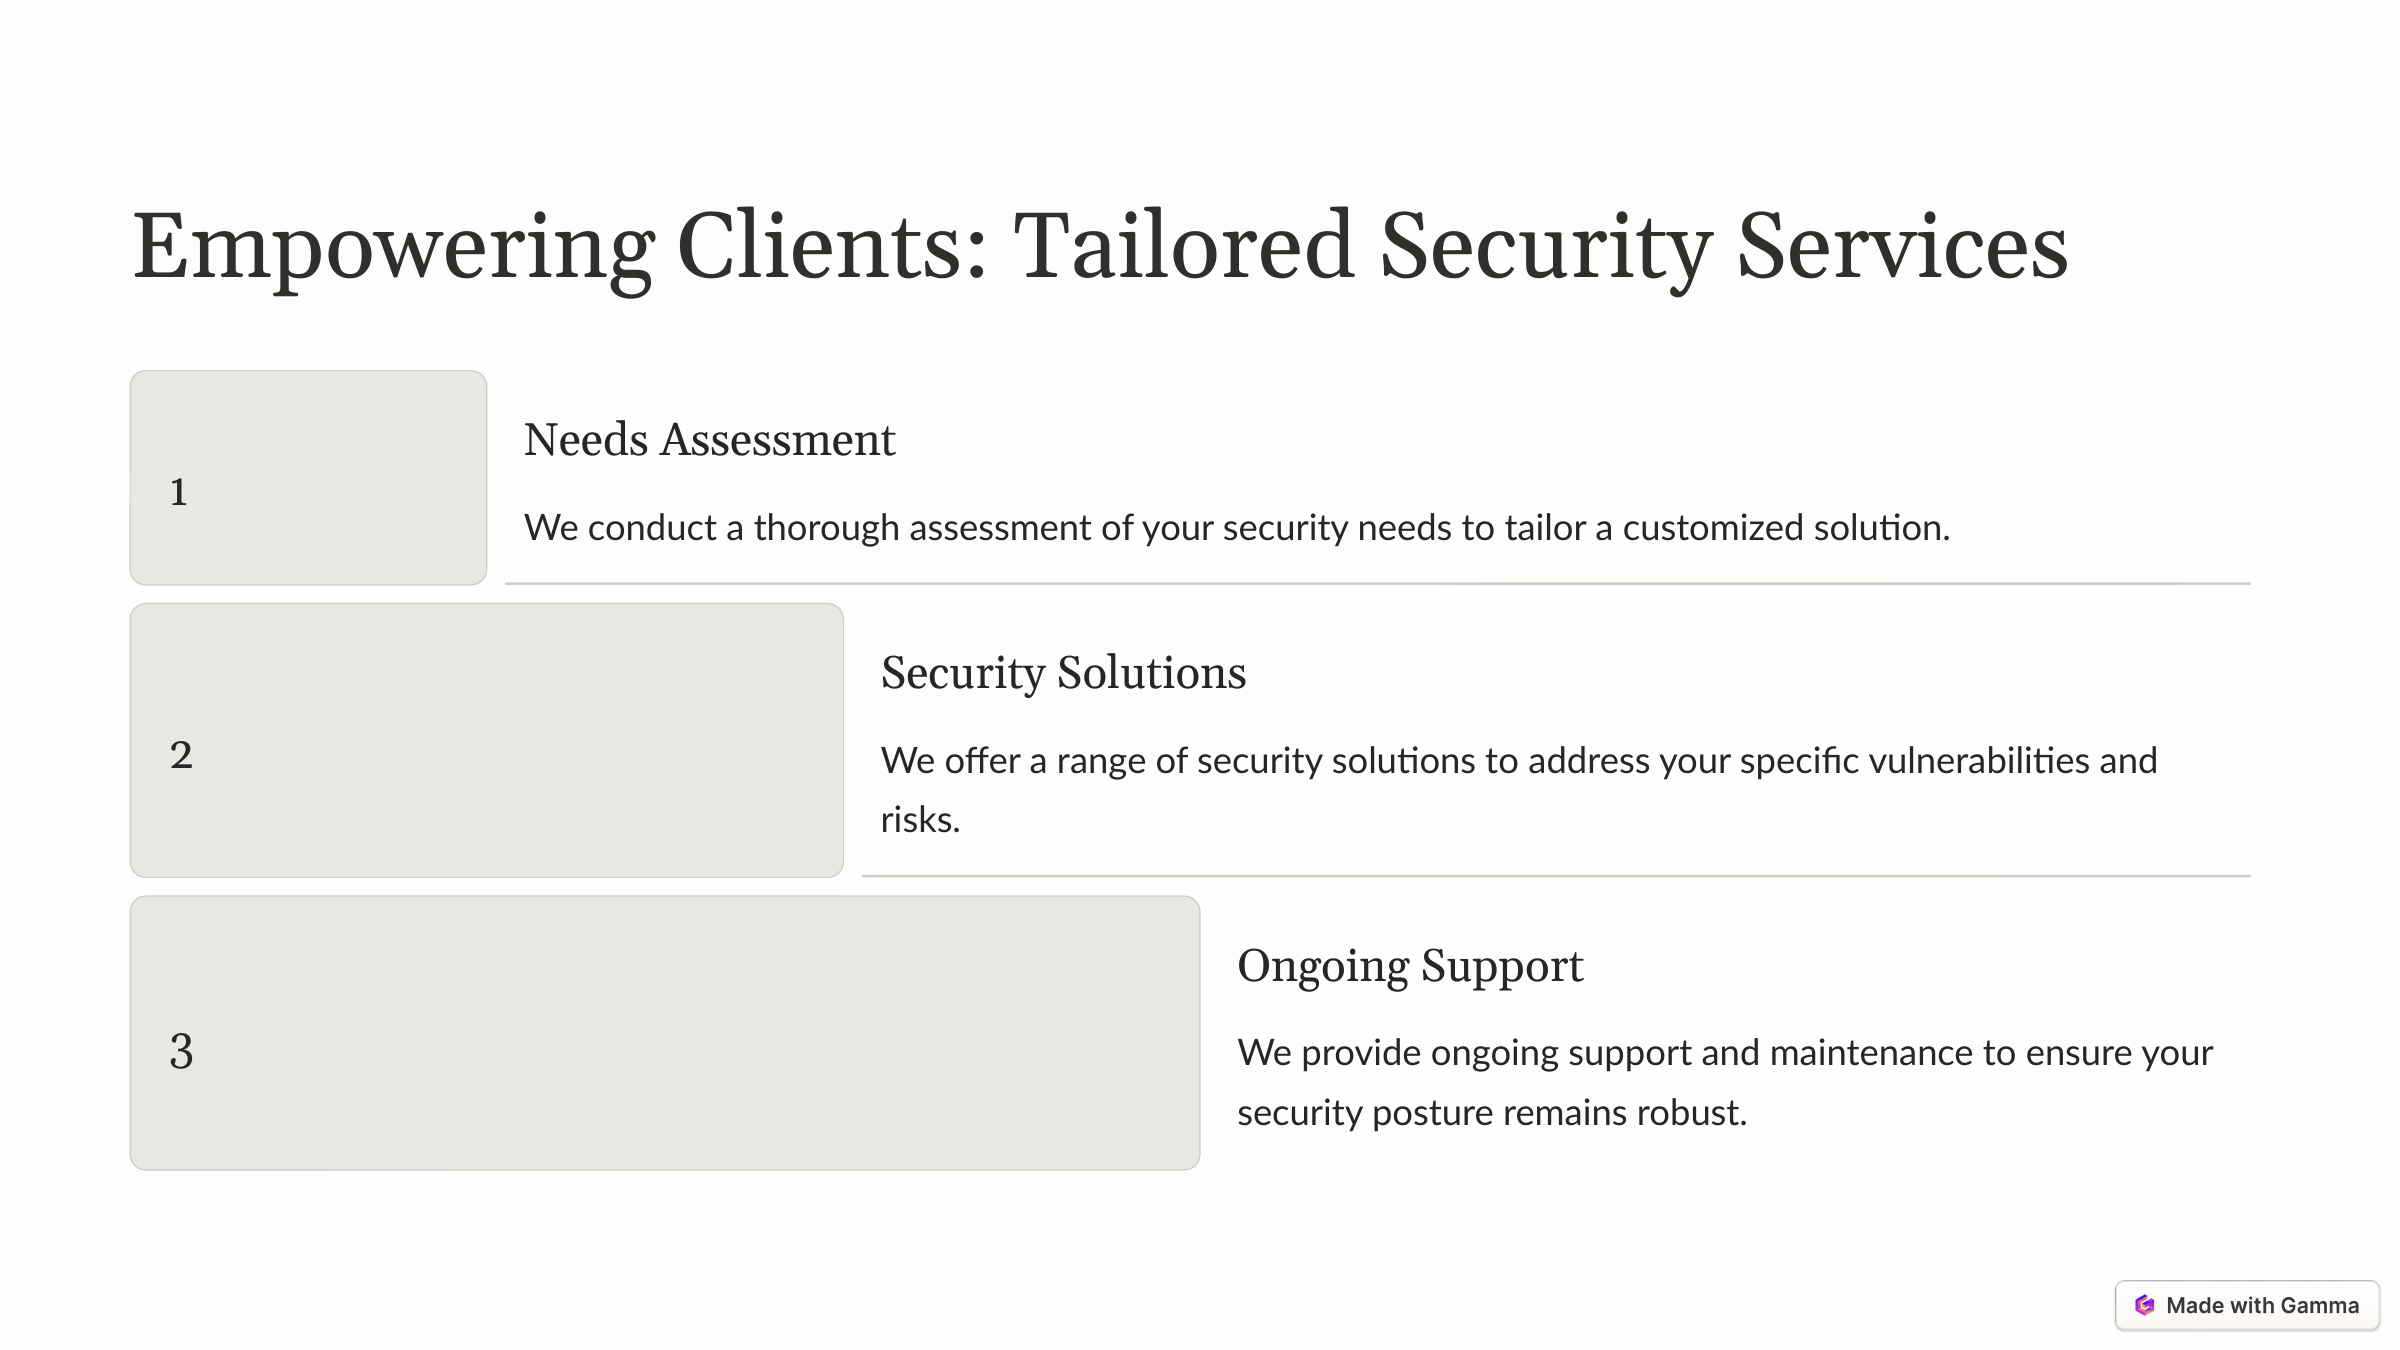

Empowering Clients: Tailored Security Services

Needs Assessment
1
We conduct a thorough assessment of your security needs to tailor a customized solution.

Security Solutions
2
We offer a range of security solutions to address your specific vulnerabilities and risks.

Ongoing Support
3
We provide ongoing support and maintenance to ensure your security posture remains robust.